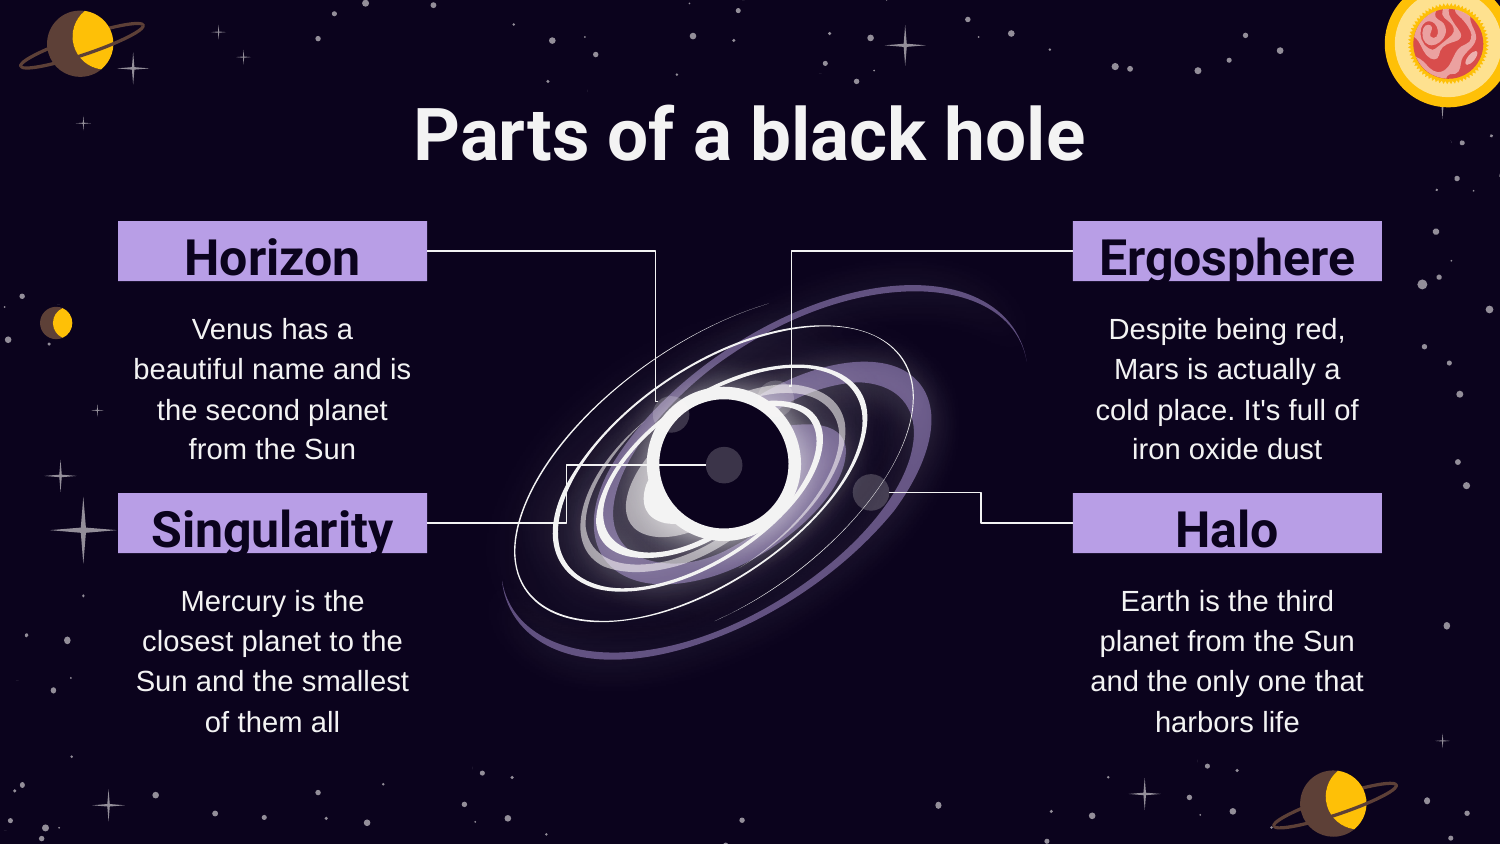

# Parts of a black hole
Horizon
Ergosphere
Venus has a beautiful name and is the second planet from the Sun
Despite being red, Mars is actually a cold place. It's full of iron oxide dust

Singularity
Halo
Mercury is the closest planet to the Sun and the smallest of them all
Earth is the third planet from the Sun and the only one that harbors life